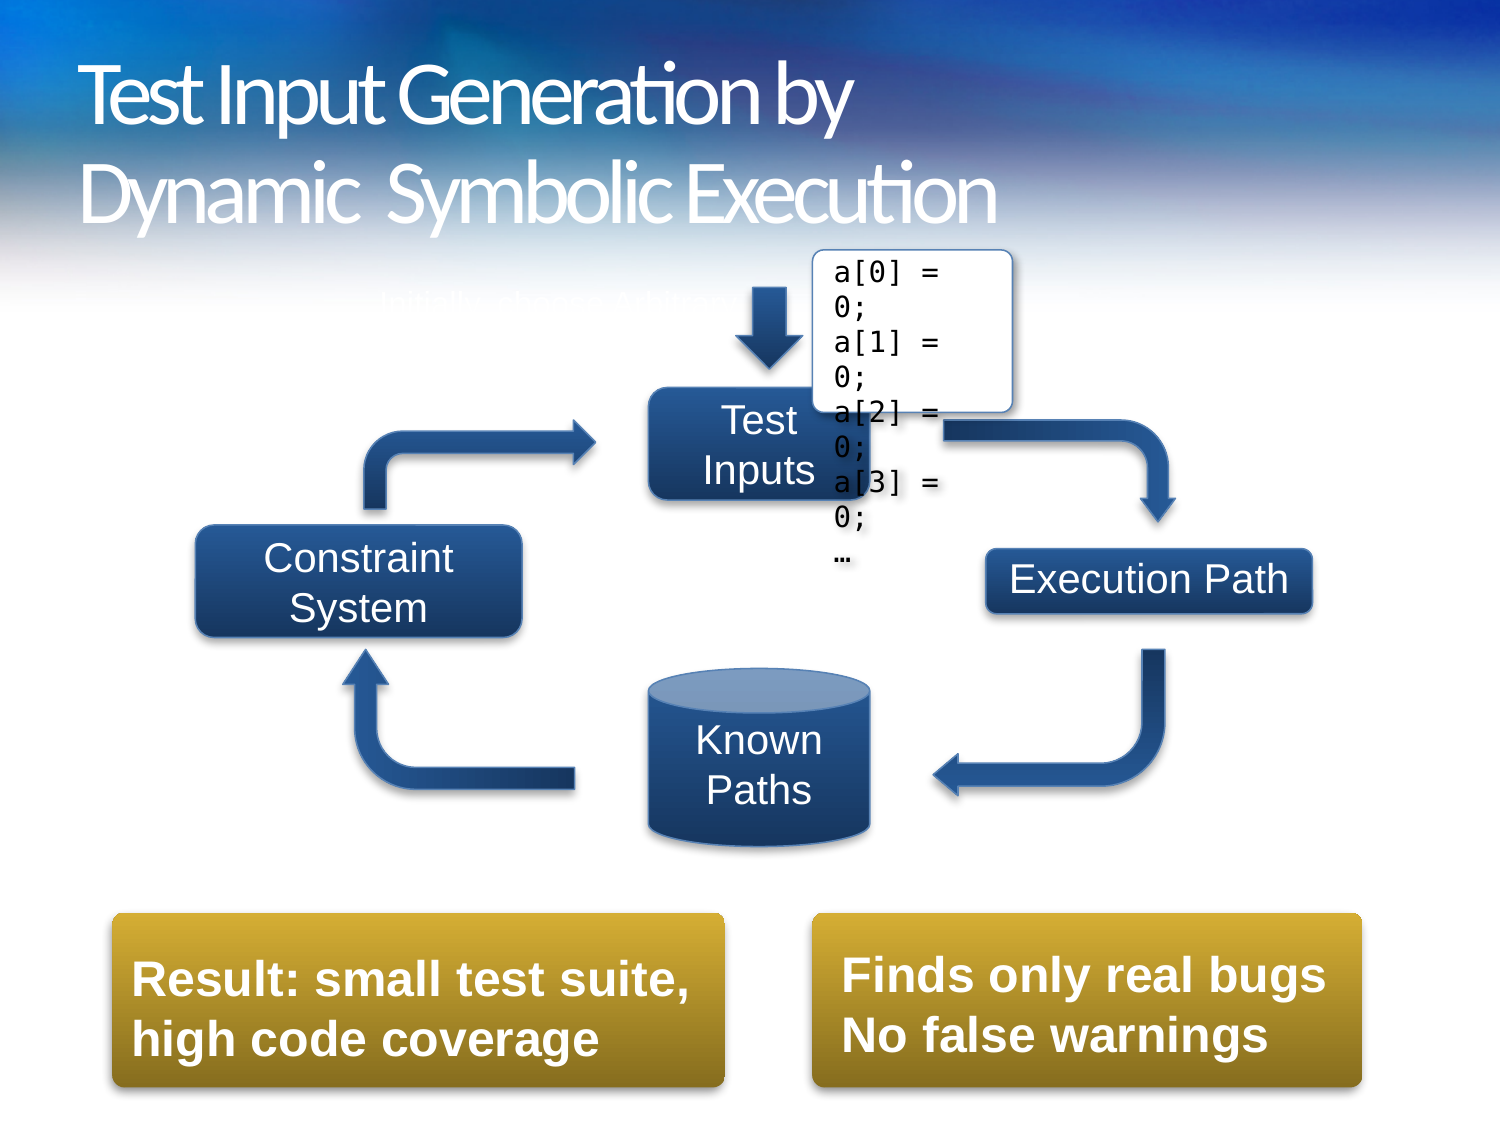

Test Input Generation by
Dynamic  Symbolic Execution

a[0] = 0;
a[1] = 0;
a[2] = 0;
a[3] = 0;
…
Initially, choose Arbitrary

Run Test and
Monitor

Solve
Test
Inputs

Constraint System
Execution Path

Known
Paths
Choose an
Uncovered Path
Record
Path Condition

Finds only real bugs
No false warnings
Result: small test suite,
high code coverage